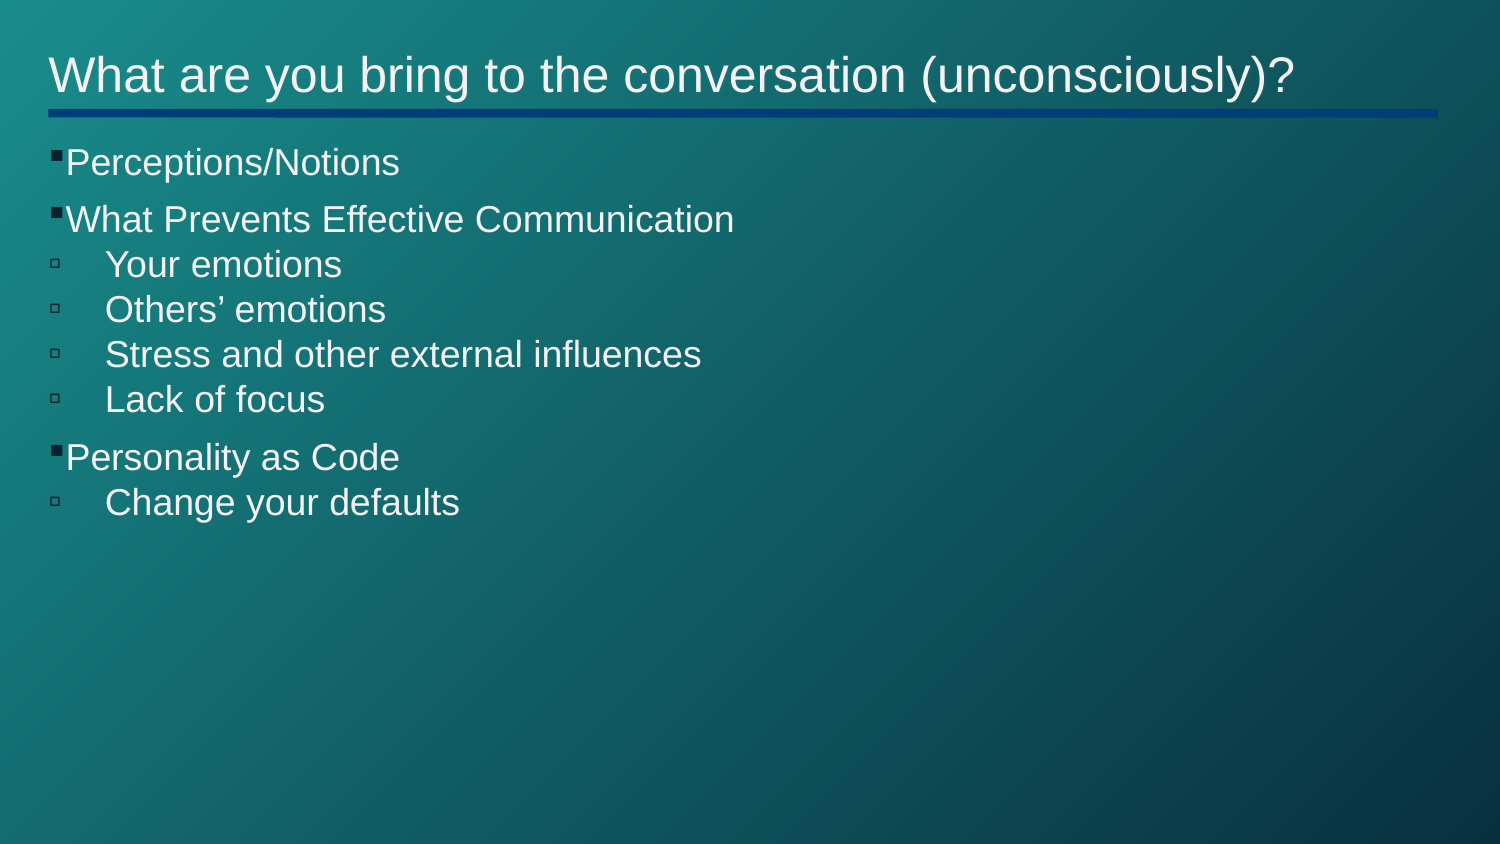

# What are you bring to the conversation (unconsciously)?
Perceptions/Notions
What Prevents Effective Communication
Your emotions
Others’ emotions
Stress and other external influences
Lack of focus
Personality as Code
Change your defaults